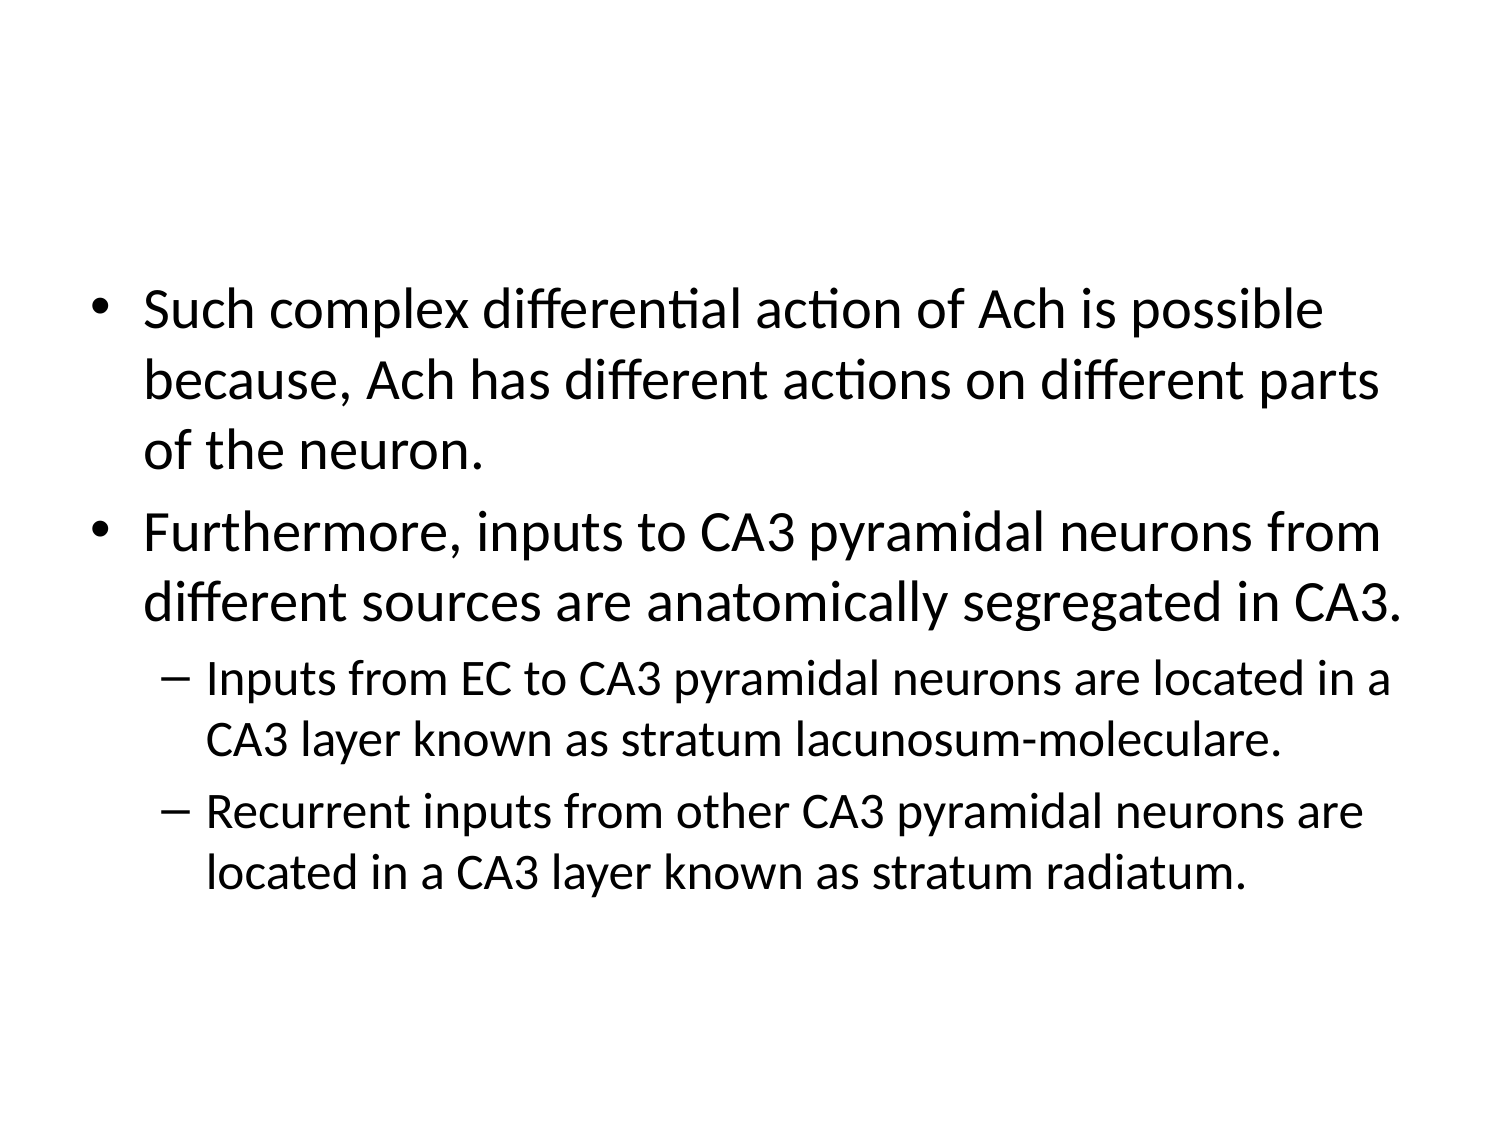

#
Such complex differential action of Ach is possible because, Ach has different actions on different parts of the neuron.
Furthermore, inputs to CA3 pyramidal neurons from different sources are anatomically segregated in CA3.
Inputs from EC to CA3 pyramidal neurons are located in a CA3 layer known as stratum lacunosum-moleculare.
Recurrent inputs from other CA3 pyramidal neurons are located in a CA3 layer known as stratum radiatum.